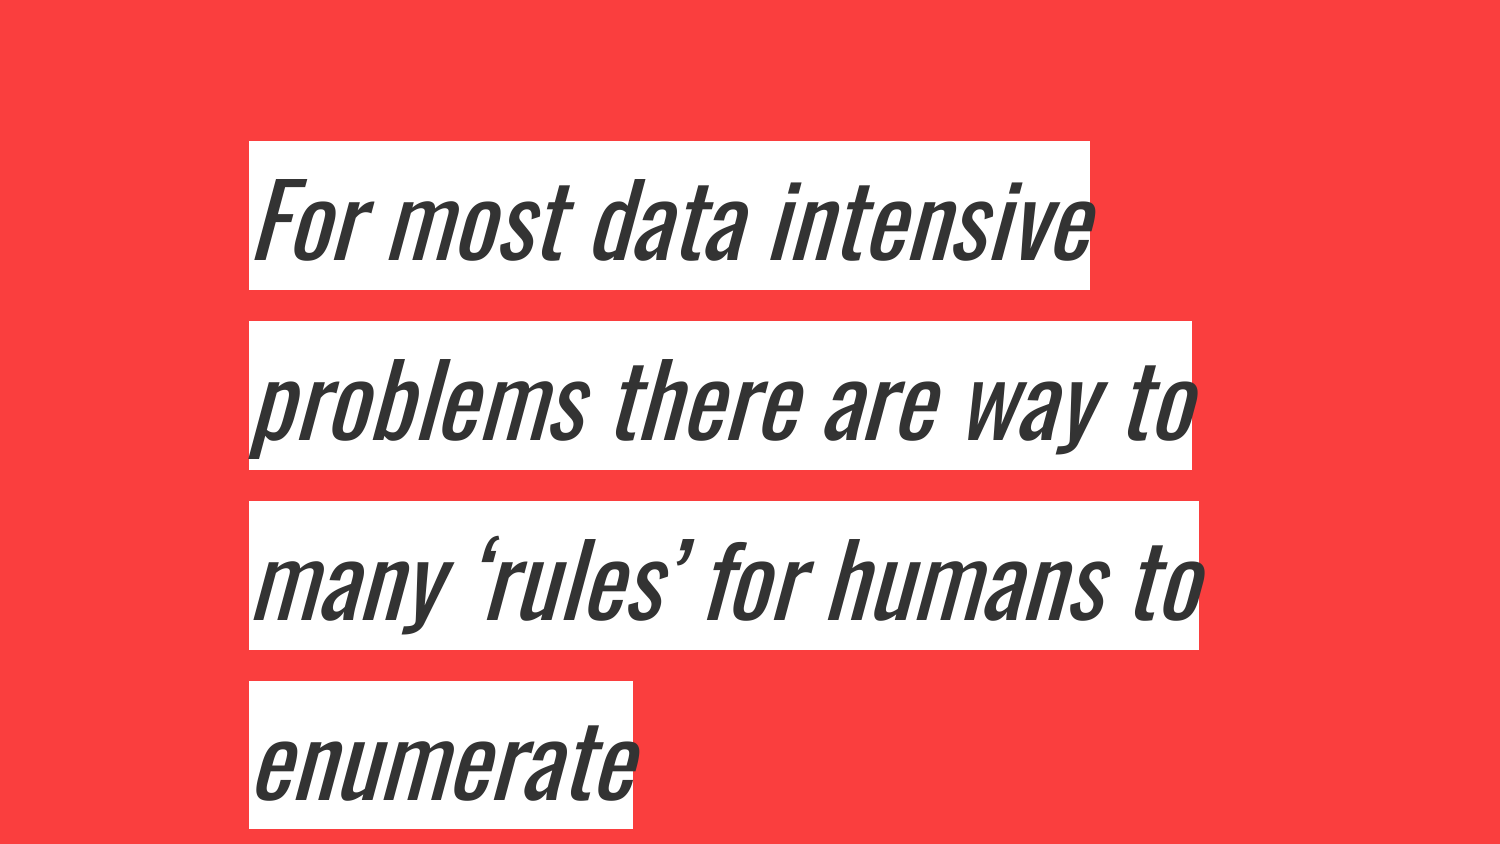

For most data intensive problems there are way to many ‘rules’ for humans to enumerate